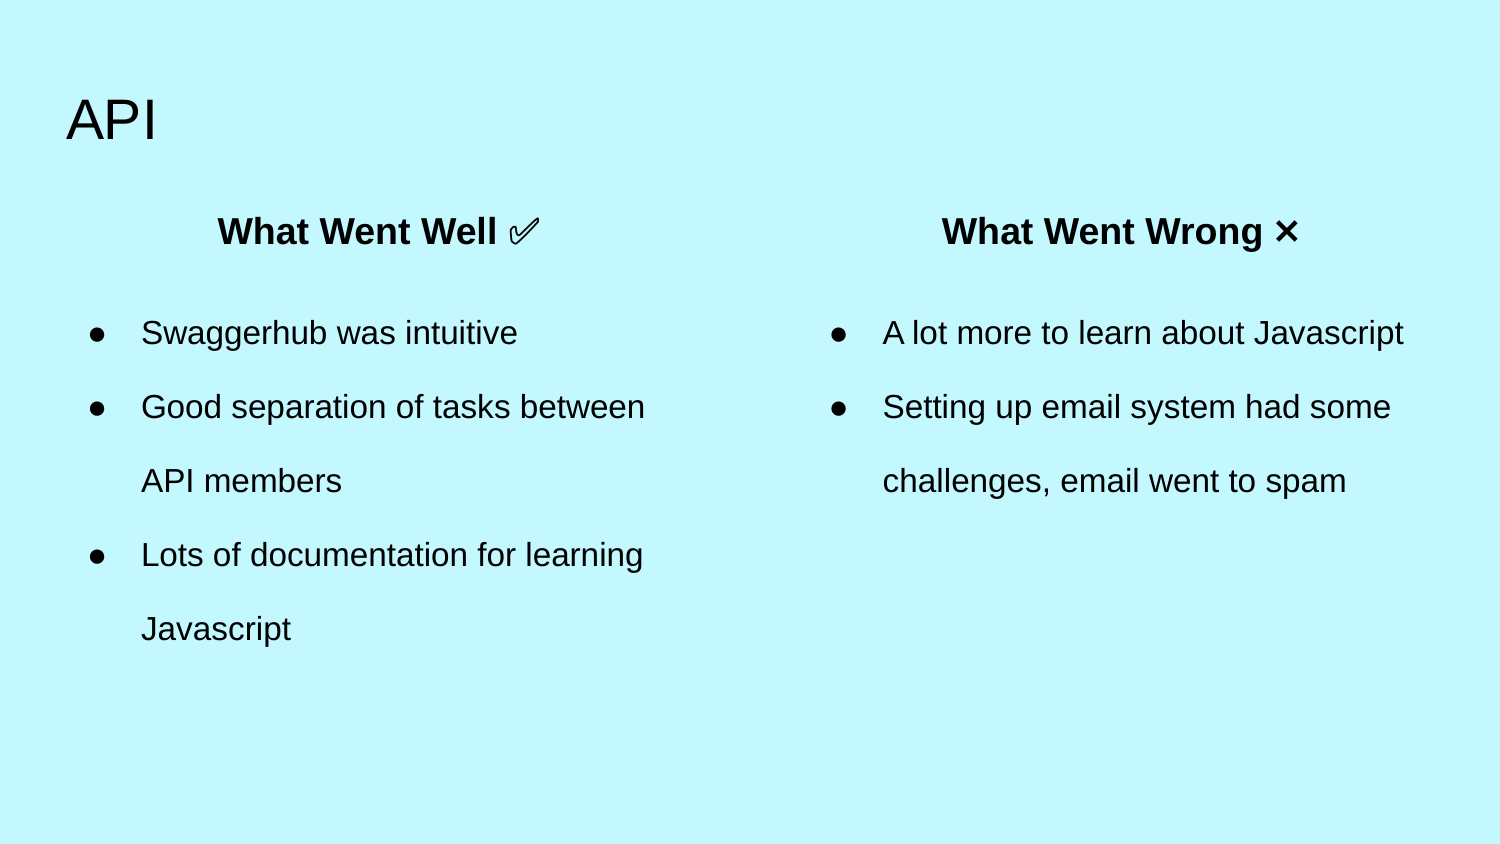

# API
What Went Well ✅
Swaggerhub was intuitive
Good separation of tasks between API members
Lots of documentation for learning Javascript
What Went Wrong ❌
A lot more to learn about Javascript
Setting up email system had some challenges, email went to spam